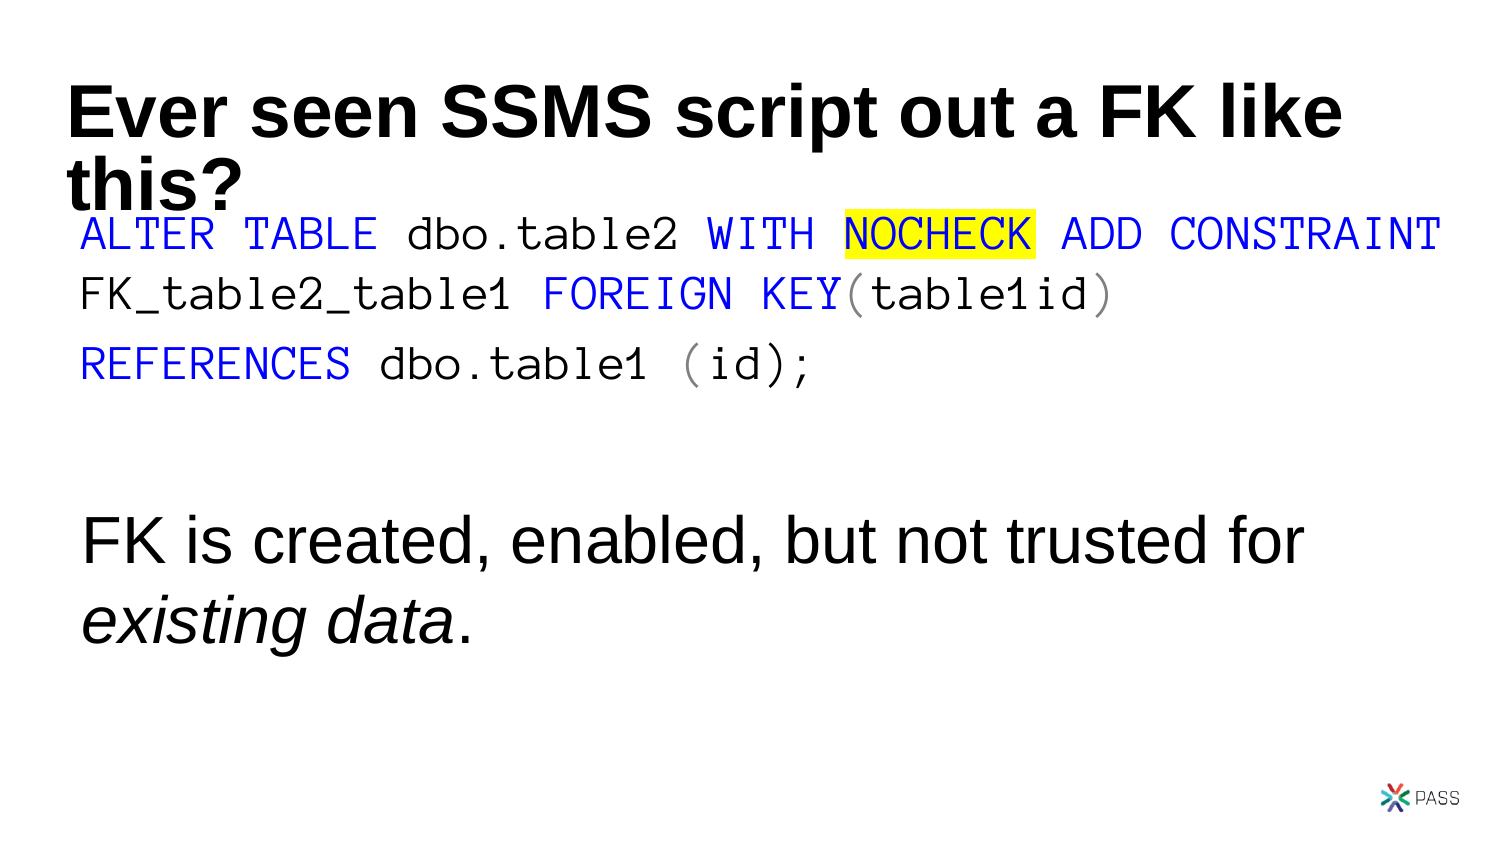

# Ever seen SSMS script out a FK like this?
ALTER TABLE dbo.table2 WITH NOCHECK ADD CONSTRAINT FK_table2_table1 FOREIGN KEY(table1id)
REFERENCES dbo.table1 (id);

FK is created, enabled, but not trusted for existing data.